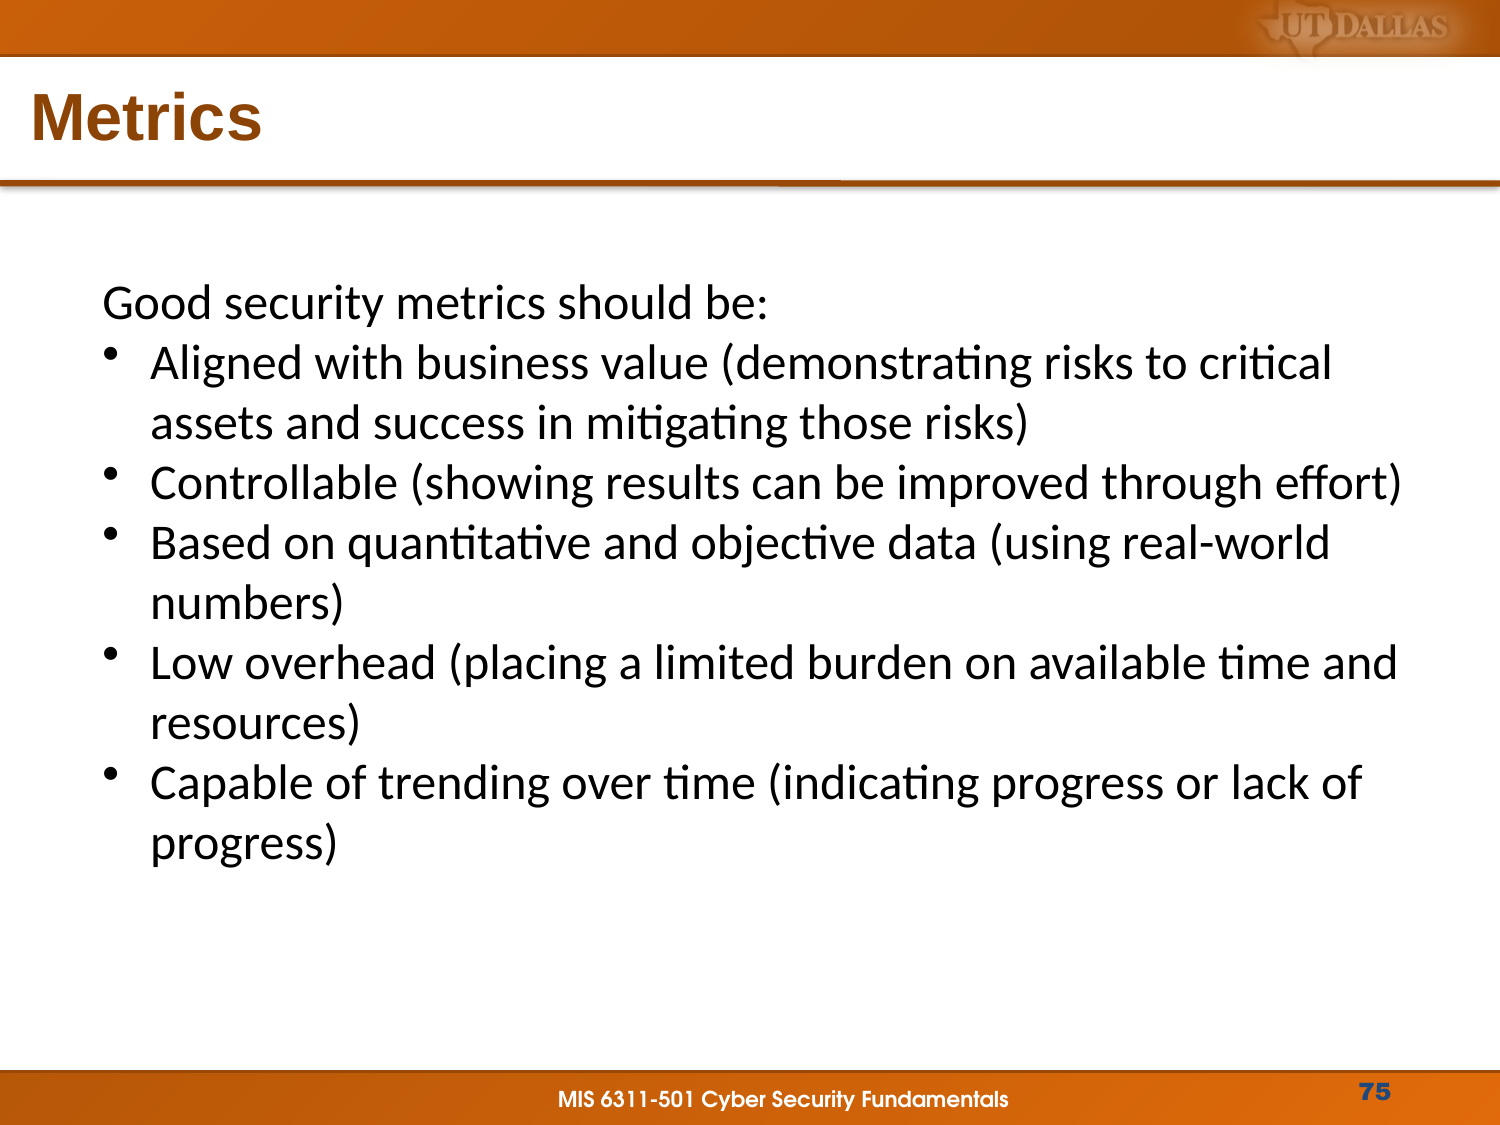

# Metrics
Good security metrics should be:
Aligned with business value (demonstrating risks to critical assets and success in mitigating those risks)
Controllable (showing results can be improved through effort)
Based on quantitative and objective data (using real-world numbers)
Low overhead (placing a limited burden on available time and resources)
Capable of trending over time (indicating progress or lack of progress)

75